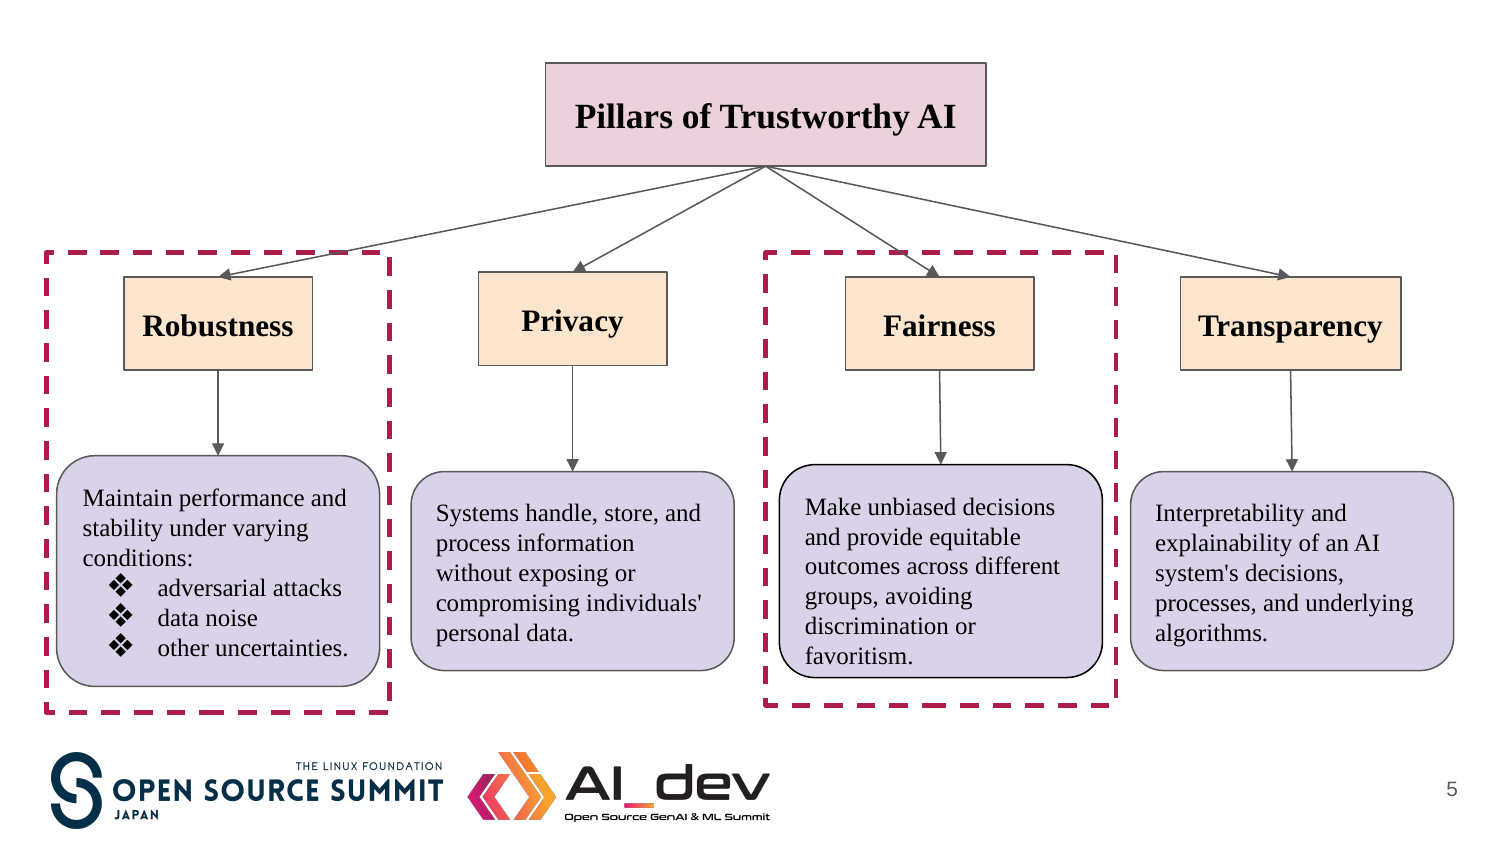

Pillars of Trustworthy AI

Privacy
Fairness
Transparency
Robustness
Maintain performance and stability under varying conditions:
adversarial attacks
data noise
other uncertainties.
Make unbiased decisions and provide equitable outcomes across different groups, avoiding discrimination or favoritism.
Systems handle, store, and process information without exposing or compromising individuals' personal data.
Interpretability and explainability of an AI system's decisions, processes, and underlying algorithms.